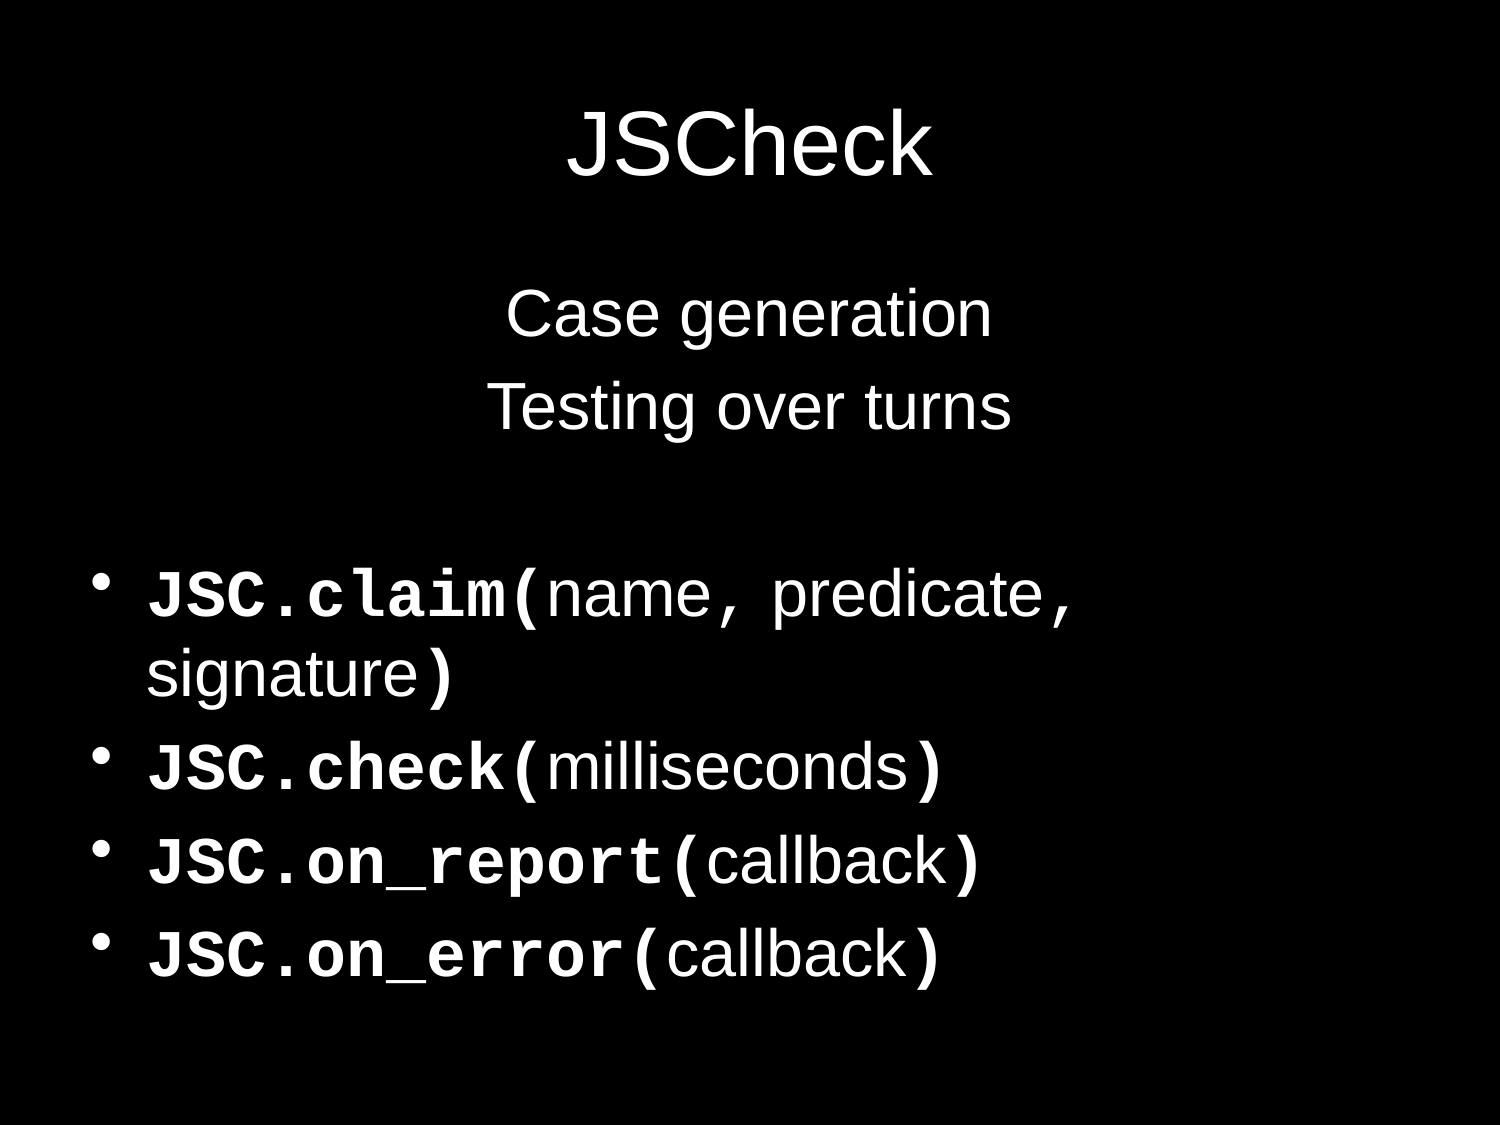

# JSCheck
Case generation
Testing over turns

JSC.claim(name, predicate, signature)
JSC.check(milliseconds)
JSC.on_report(callback)
JSC.on_error(callback)